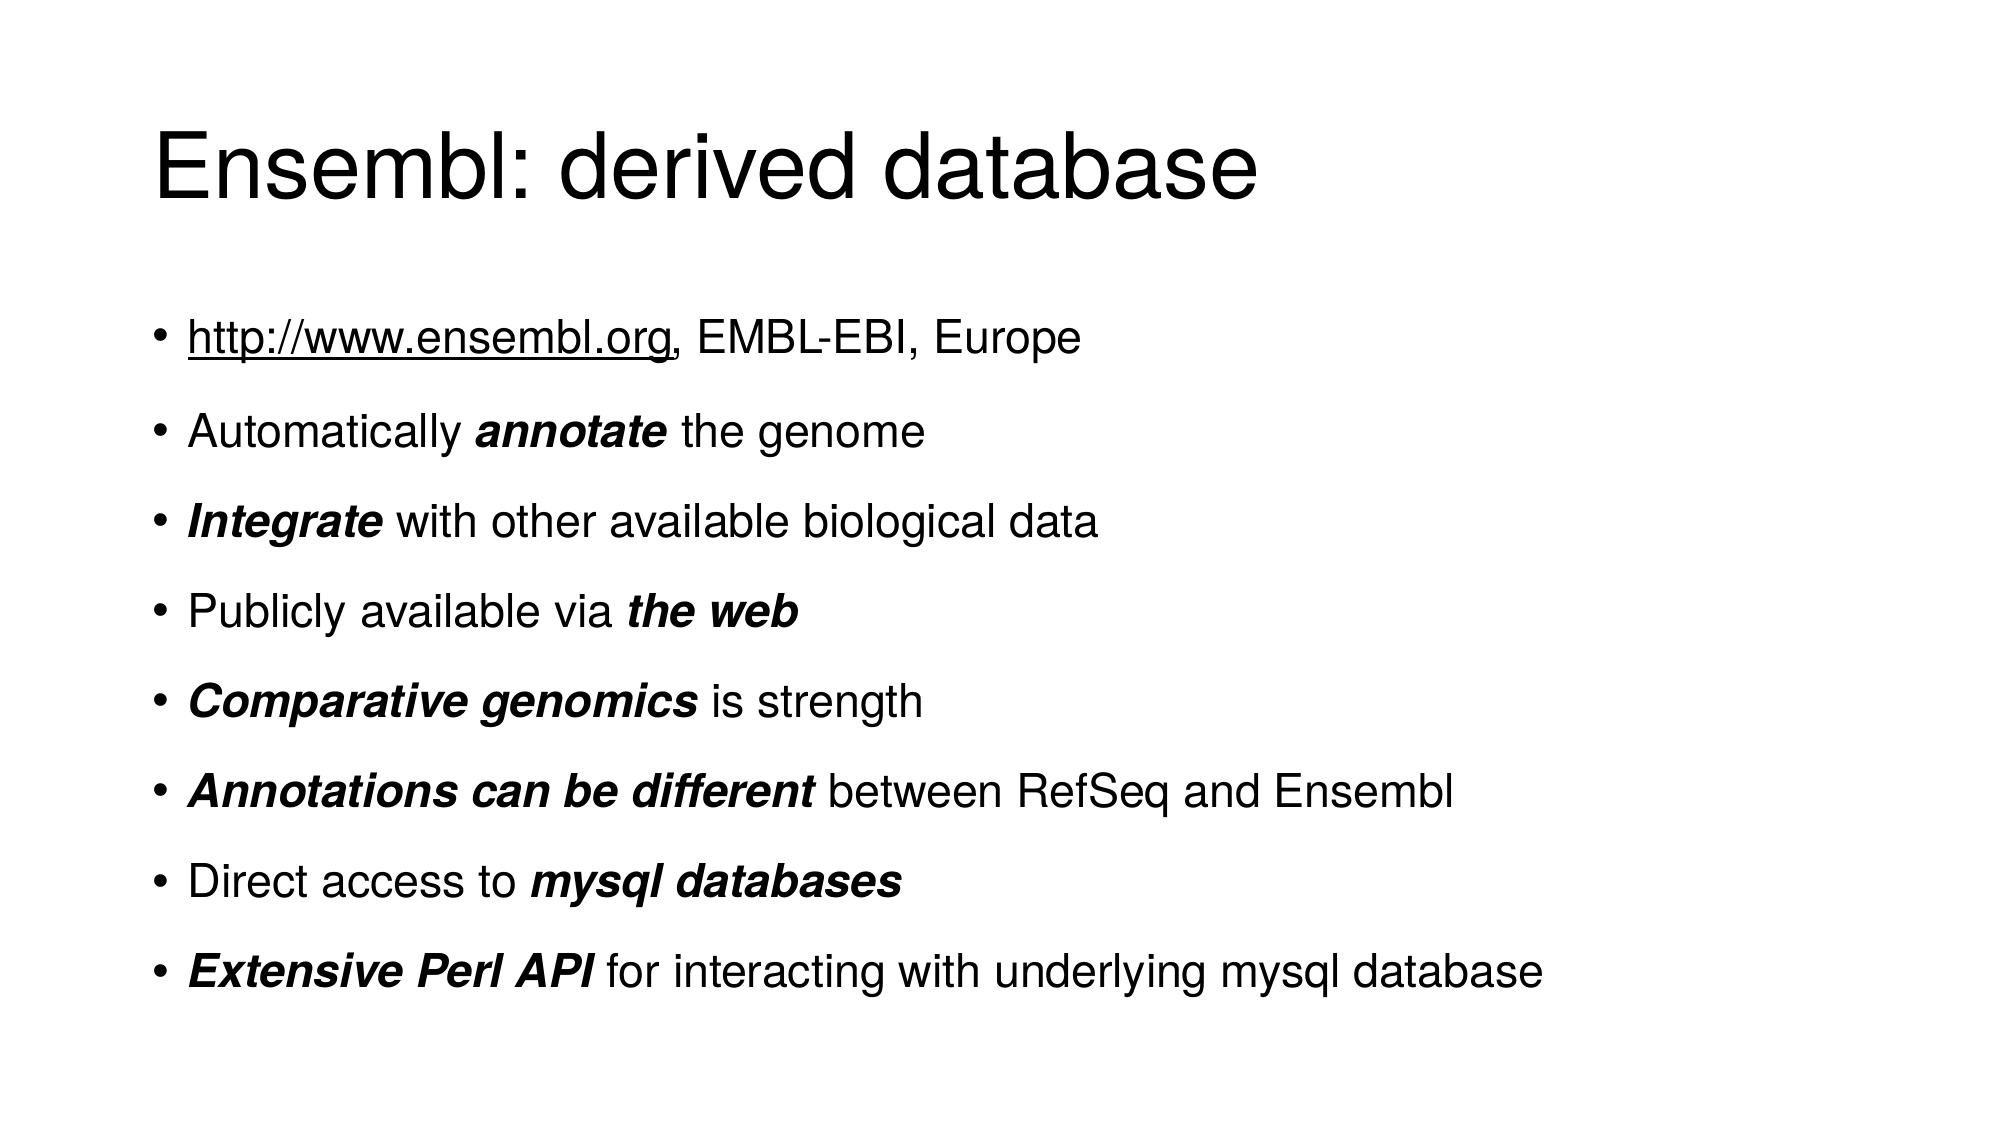

# Ensembl: derived database
http://www.ensembl.org, EMBL-EBI, Europe
Automatically annotate the genome
Integrate with other available biological data
Publicly available via the web
Comparative genomics is strength
Annotations can be different between RefSeq and Ensembl
Direct access to mysql databases
Extensive Perl API for interacting with underlying mysql database